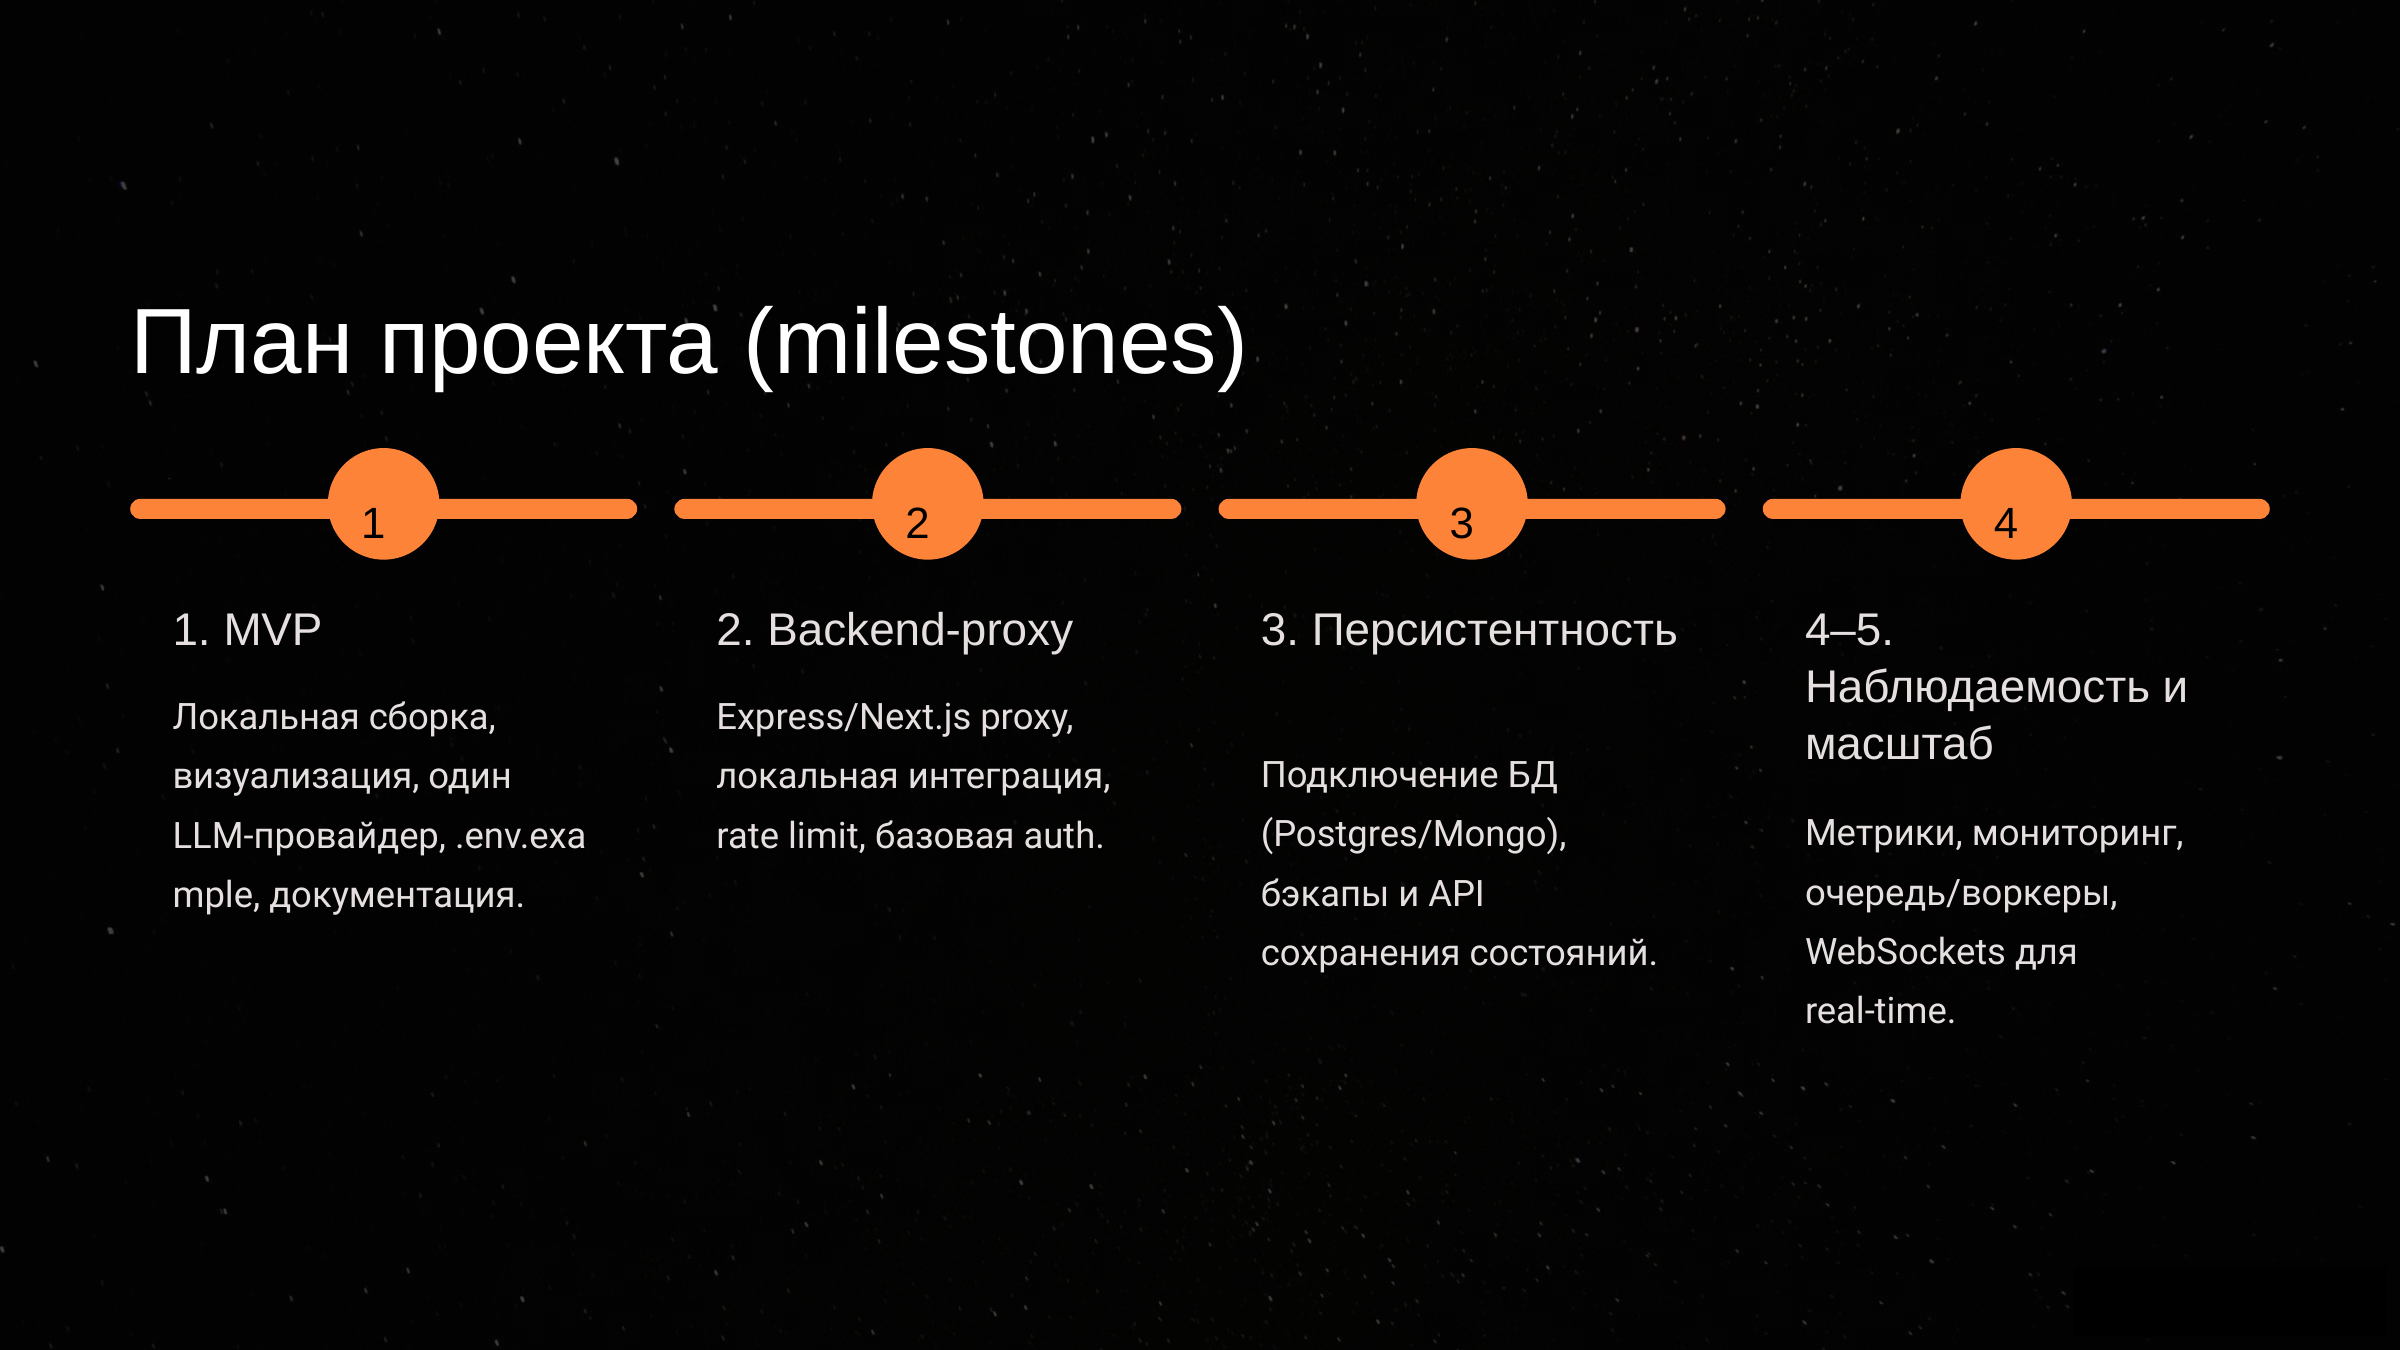

План проекта (milestones)

1
2
3
4

1. MVP
2. Backend‑proxy
3. Персистентность
4–5. Наблюдаемость и масштаб
Локальная сборка, визуализация, один LLM‑провайдер, .env.example, документация.
Express/Next.js proxy, локальная интеграция, rate limit, базовая auth.
Подключение БД (Postgres/Mongo), бэкапы и API сохранения состояний.
Метрики, мониторинг, очередь/воркеры, WebSockets для real‑time.